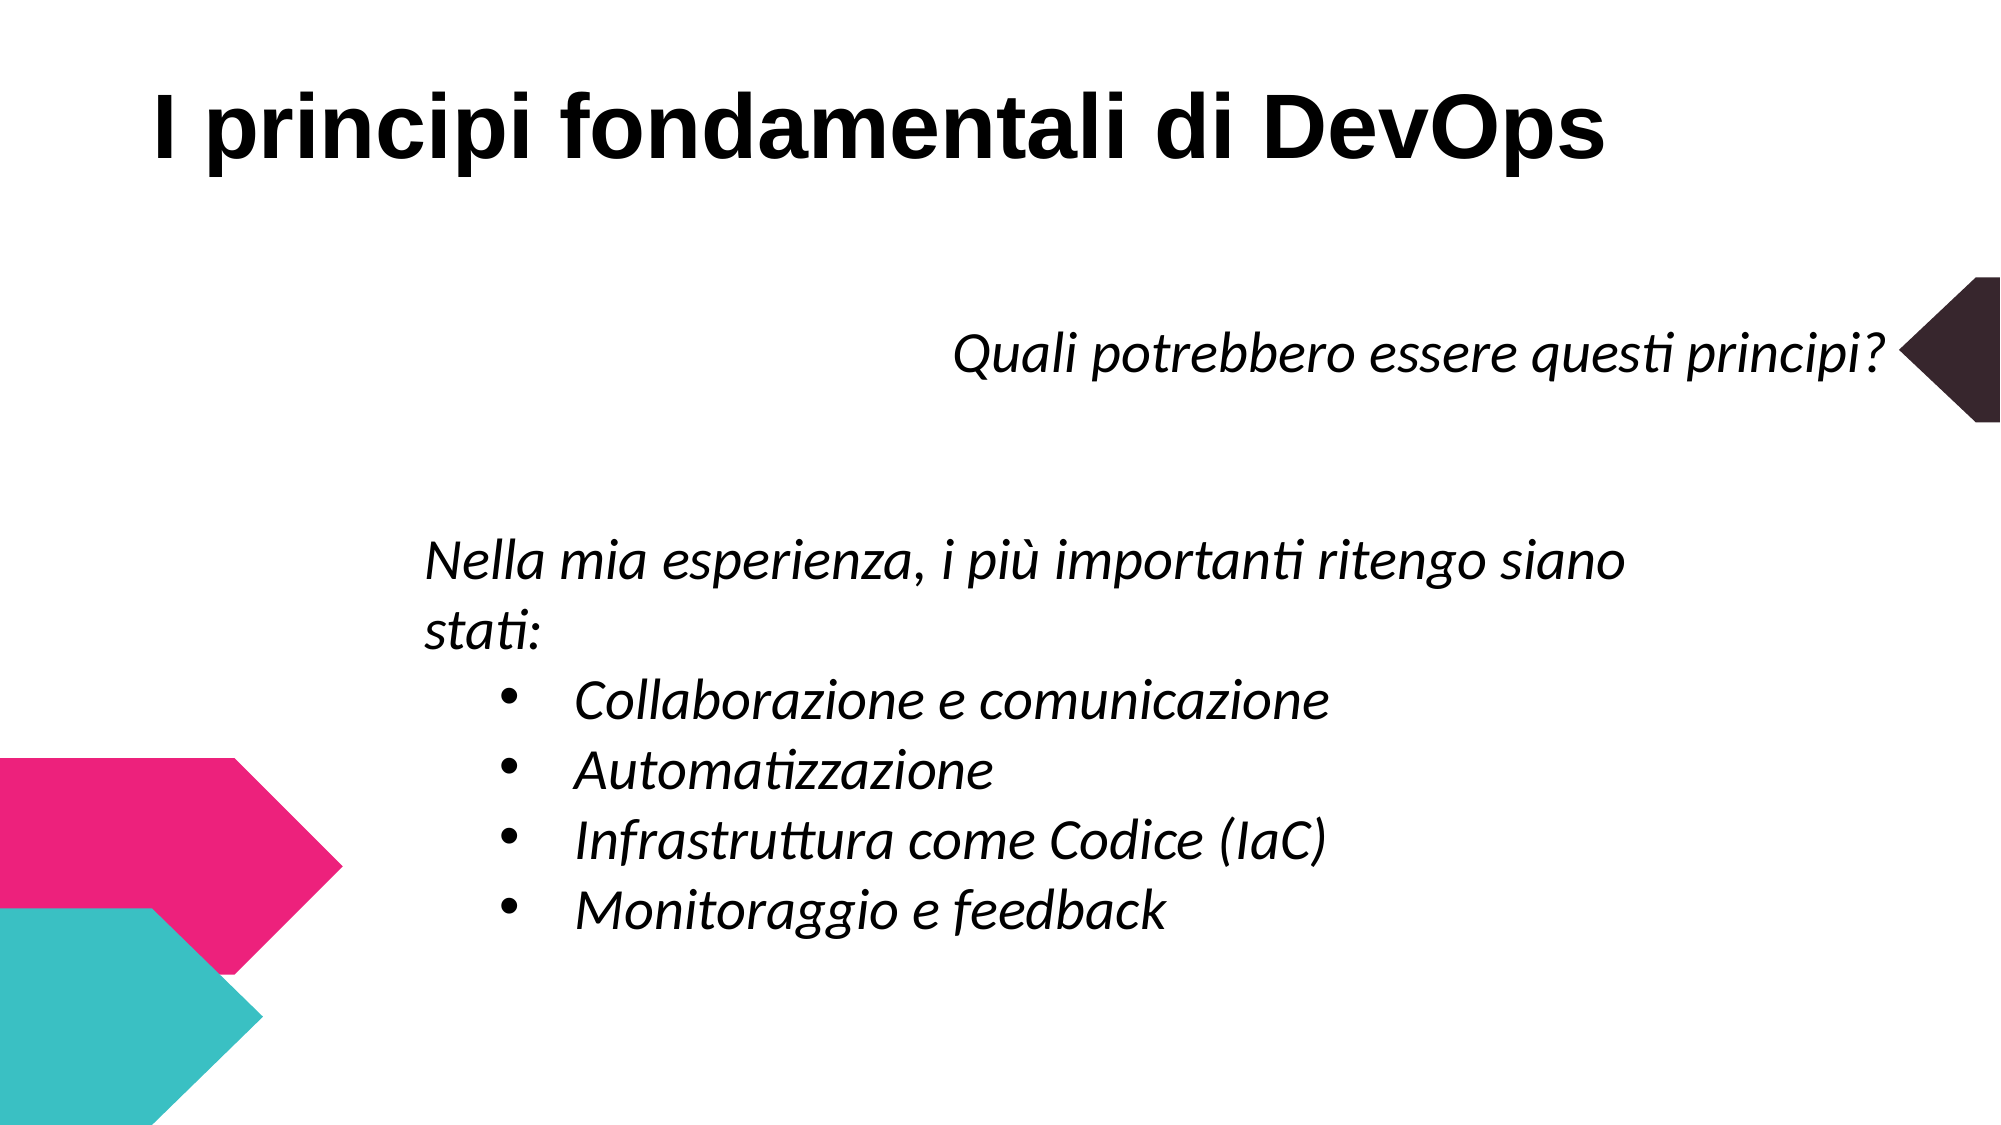

I principi fondamentali di DevOps

Quali potrebbero essere questi principi?
Nella mia esperienza, i più importanti ritengo siano stati:
Collaborazione e comunicazione
Automatizzazione
Infrastruttura come Codice (IaC)
Monitoraggio e feedback